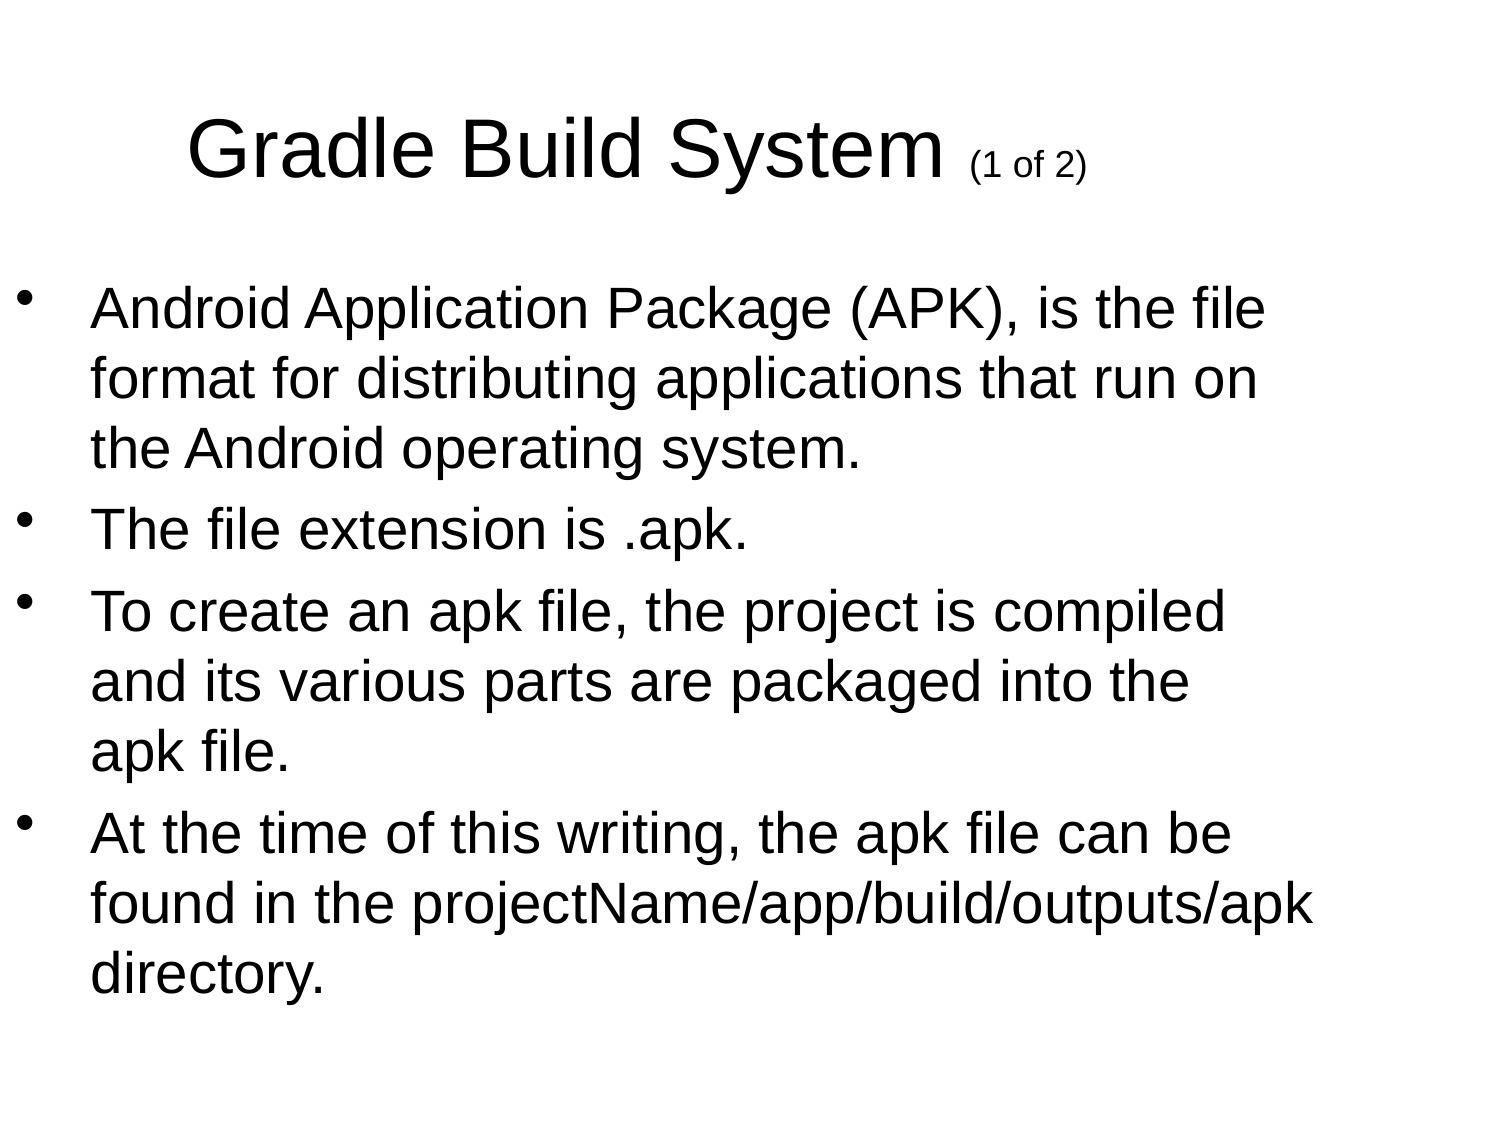

Gradle Build System (1 of 2)
Android Application Package (APK), is the file format for distributing applications that run on the Android operating system.
The file extension is .apk.
To create an apk file, the project is compiled and its various parts are packaged into the
apk file.
At the time of this writing, the apk file can be found in the projectName/app/build/outputs/apk directory.